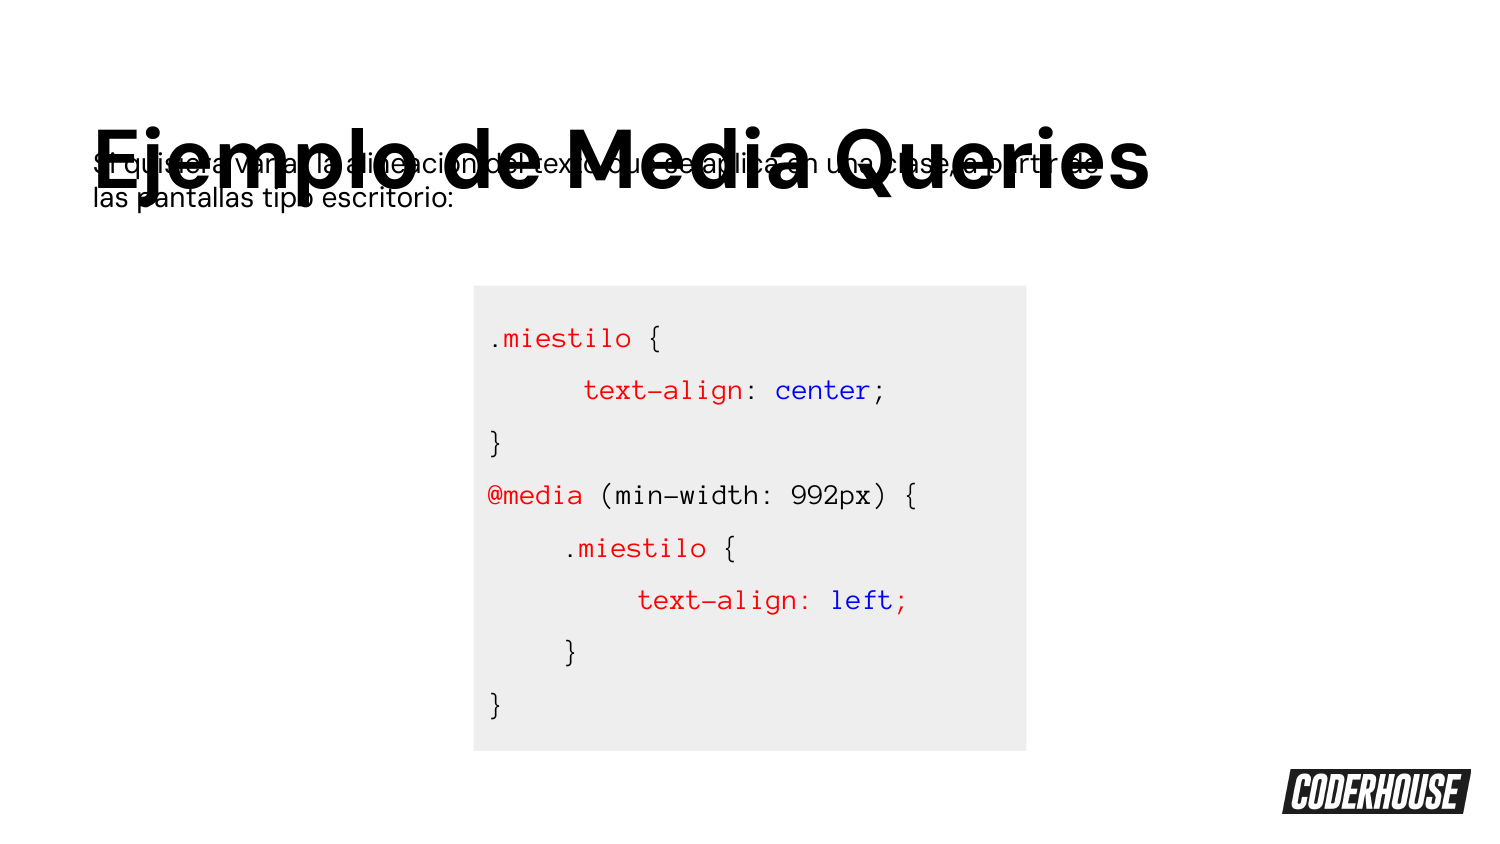

Ejemplo de Media Queries
Si quisiera variar la alineación del texto que se aplica en una clase, a partir de las pantallas tipo escritorio:

.miestilo {
      text-align: center;
}
@media (min-width: 992px) {
.miestilo {
text-align: left;
}
}